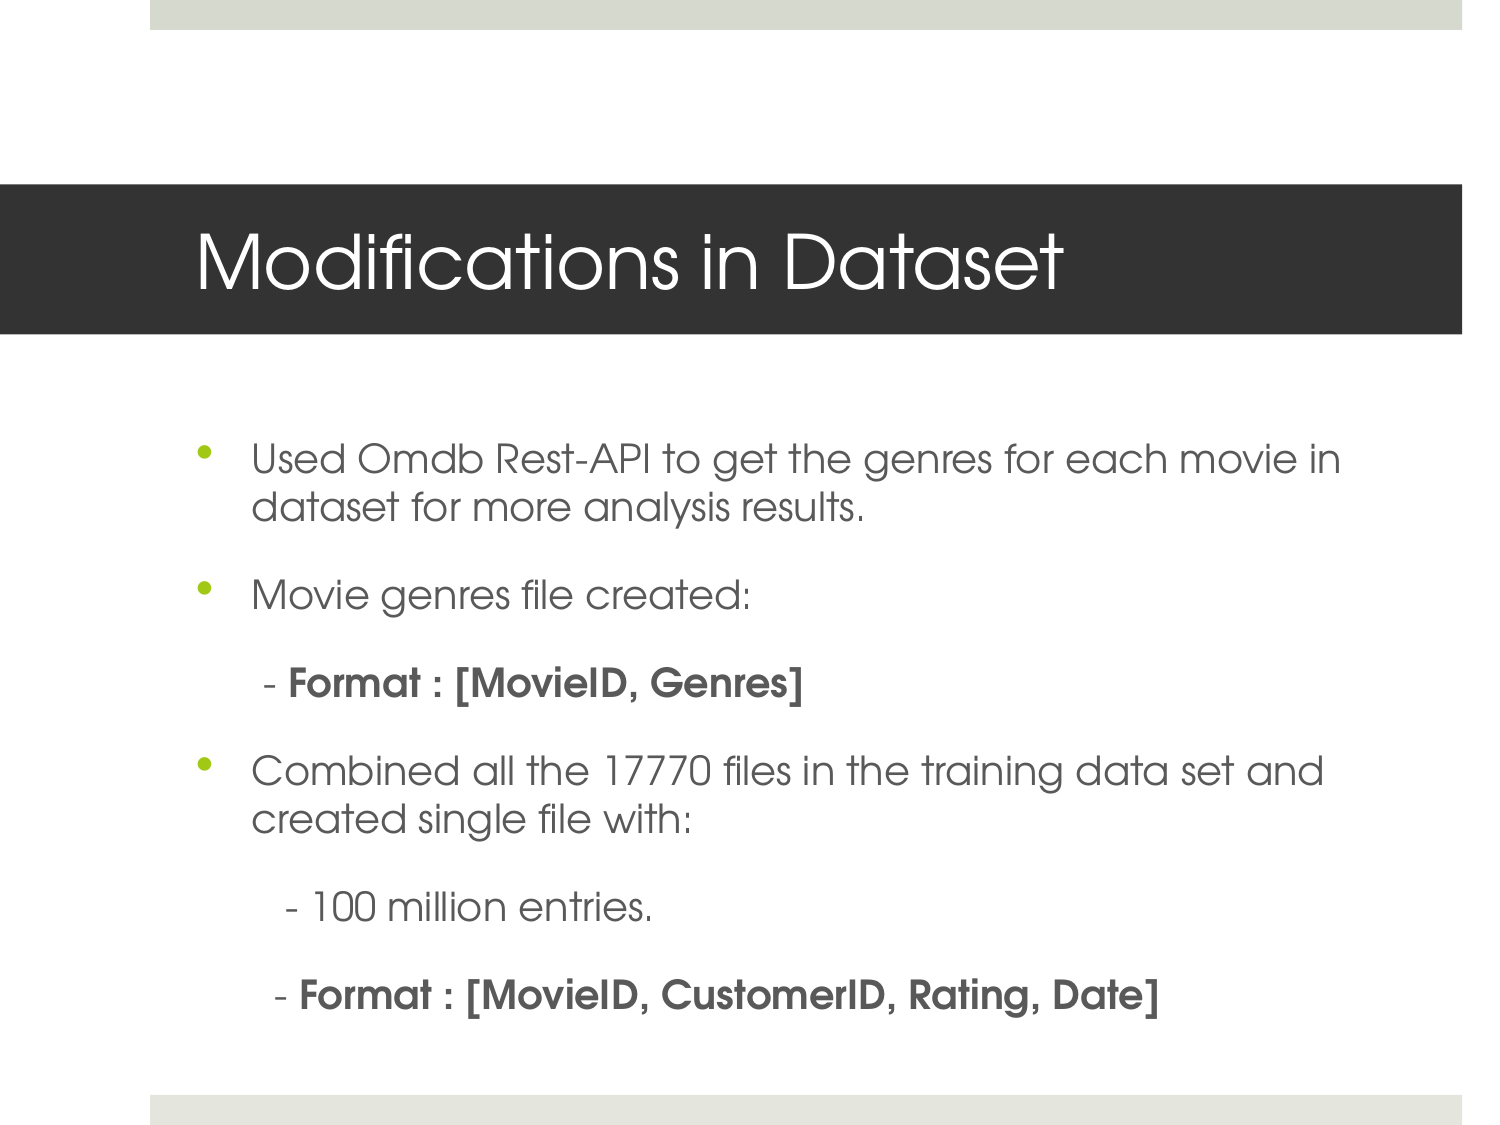

# Modifications in Dataset
Used Omdb Rest-API to get the genres for each movie in dataset for more analysis results.
Movie genres file created:
      - Format : [MovieID, Genres]
Combined all the 17770 files in the training data set and created single file with:
        - 100 million entries.
       - Format : [MovieID, CustomerID, Rating, Date]